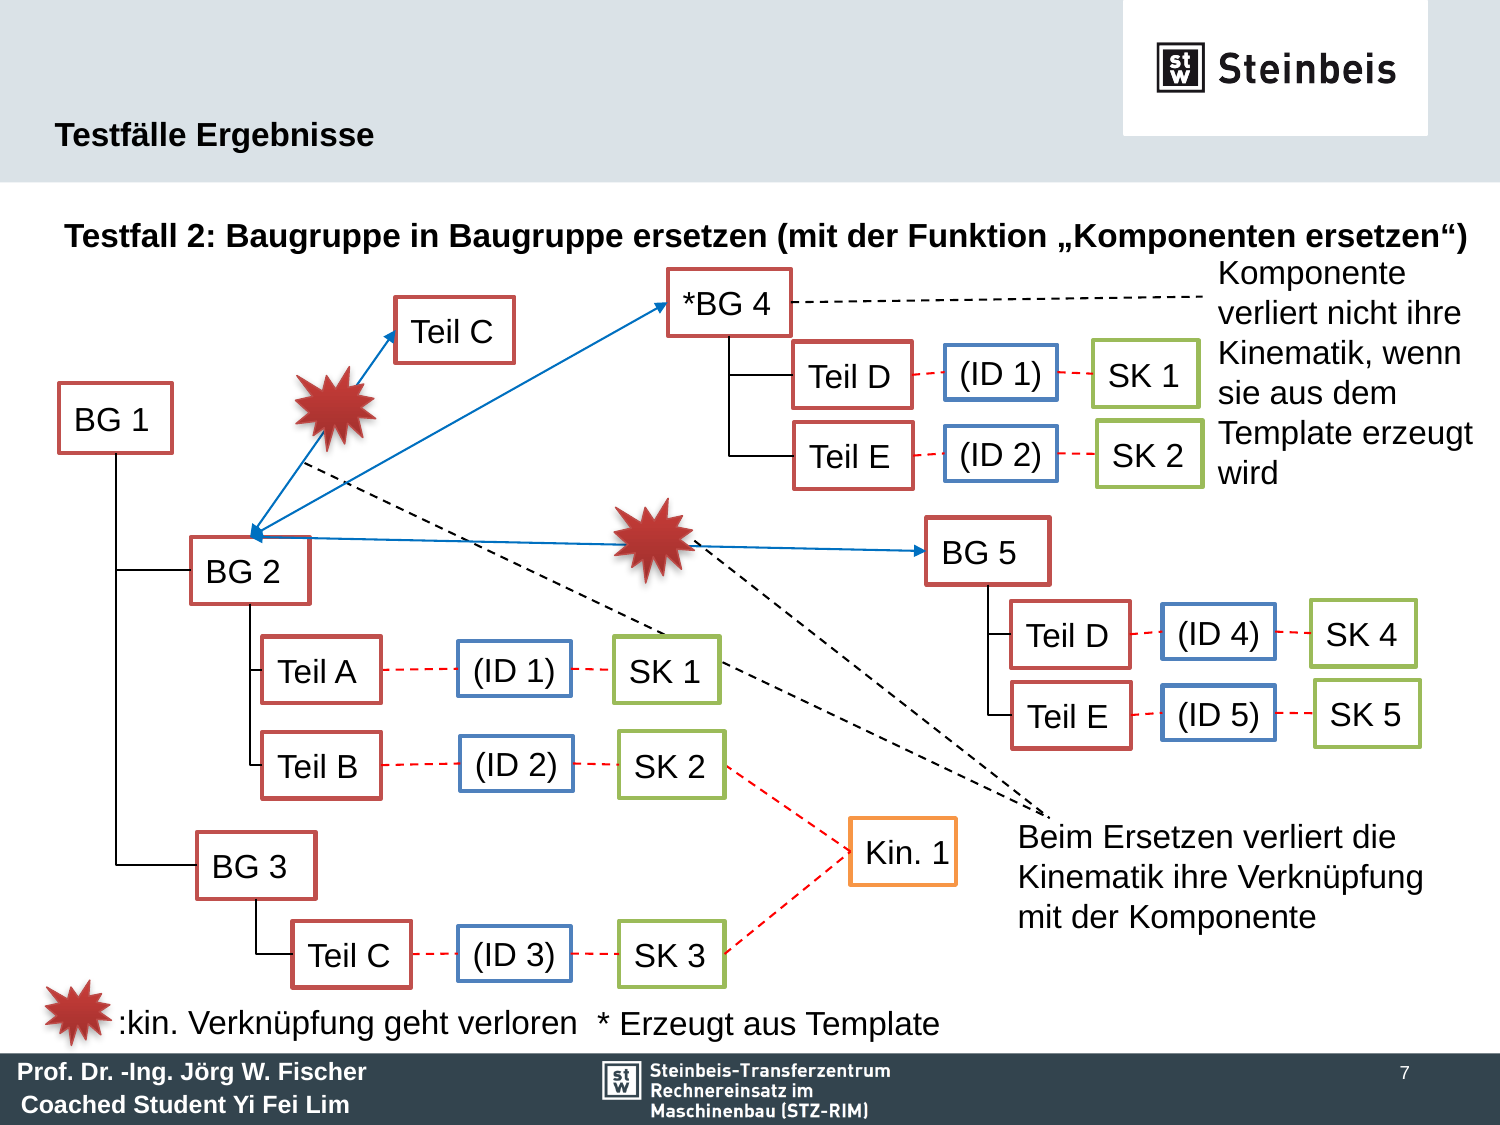

# Testfälle Ergebnisse
Testfall 2: Baugruppe in Baugruppe ersetzen (mit der Funktion „Komponenten ersetzen“)
Komponente verliert nicht ihre Kinematik, wenn sie aus dem Template erzeugt wird
*BG 4
Teil C
SK 1
Teil D
(ID 1)

BG 1
SK 2
Teil E
(ID 2)

BG 5
BG 2
SK 4
Teil D
(ID 4)
Teil A
SK 1
(ID 1)
SK 5
Teil E
(ID 5)
SK 2
Teil B
(ID 2)
Beim Ersetzen verliert die Kinematik ihre Verknüpfung mit der Komponente
Kin. 1
BG 3
SK 3
Teil C
(ID 3)

:kin. Verknüpfung geht verloren
* Erzeugt aus Template
7